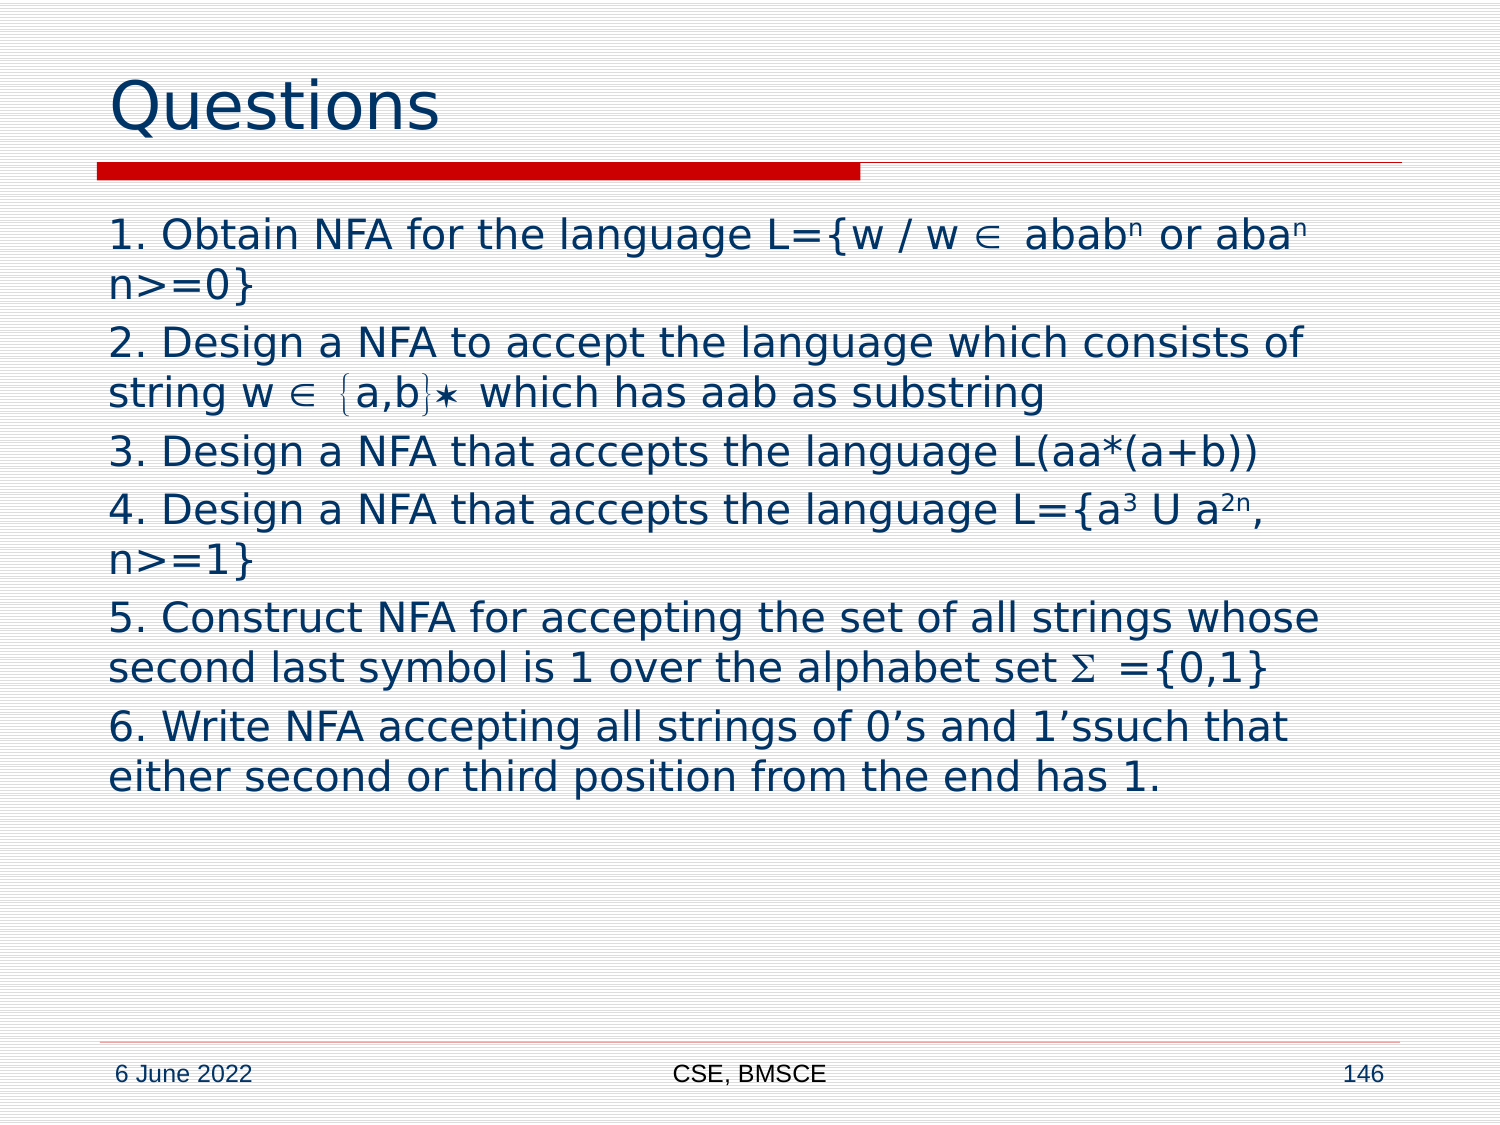

# Questions
1. Obtain NFA for the language L={w / w ∈ ababn  or aban n>=0}
2. Design a NFA to accept the language which consists of string w ∈ {a,b}∗ which has aab as substring
3. Design a NFA that accepts the language L(aa*(a+b))
4. Design a NFA that accepts the language L={a3 U a2n, n>=1}
5. Construct NFA for accepting the set of all strings whose second last symbol is 1 over the alphabet set Σ ={0,1}
6. Write NFA accepting all strings of 0’s and 1’ssuch that either second or third position from the end has 1.
CSE, BMSCE
146
6 June 2022